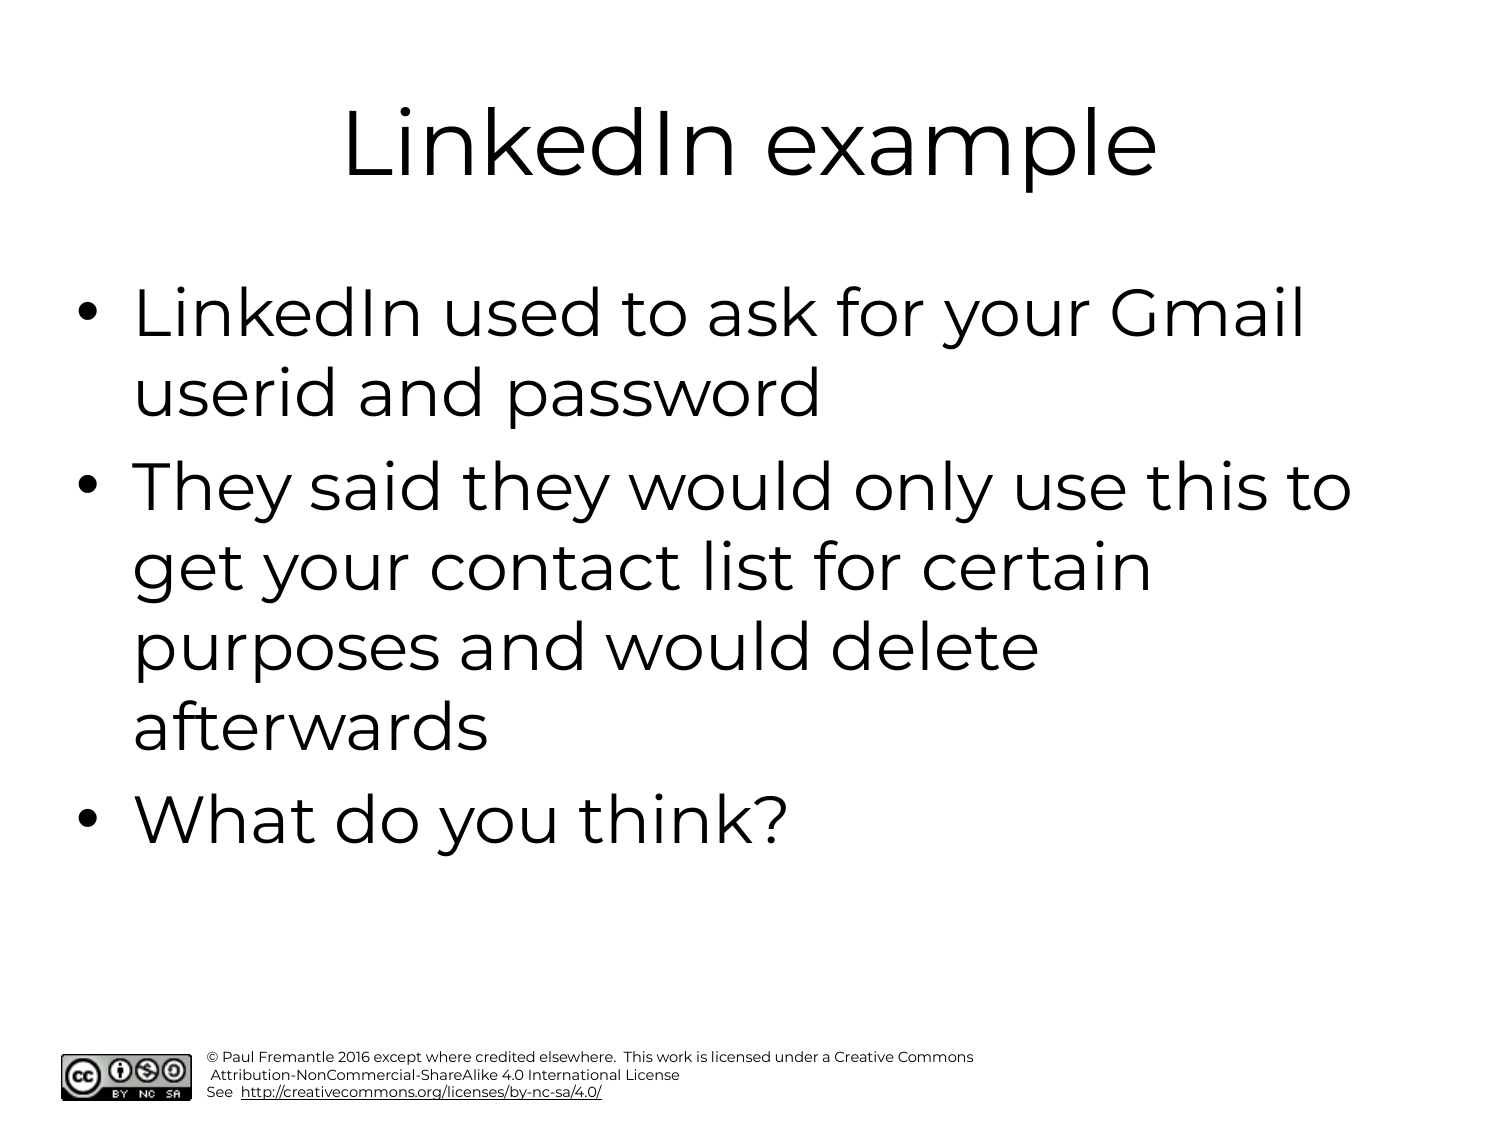

# LinkedIn example
LinkedIn used to ask for your Gmail userid and password
They said they would only use this to get your contact list for certain purposes and would delete afterwards
What do you think?